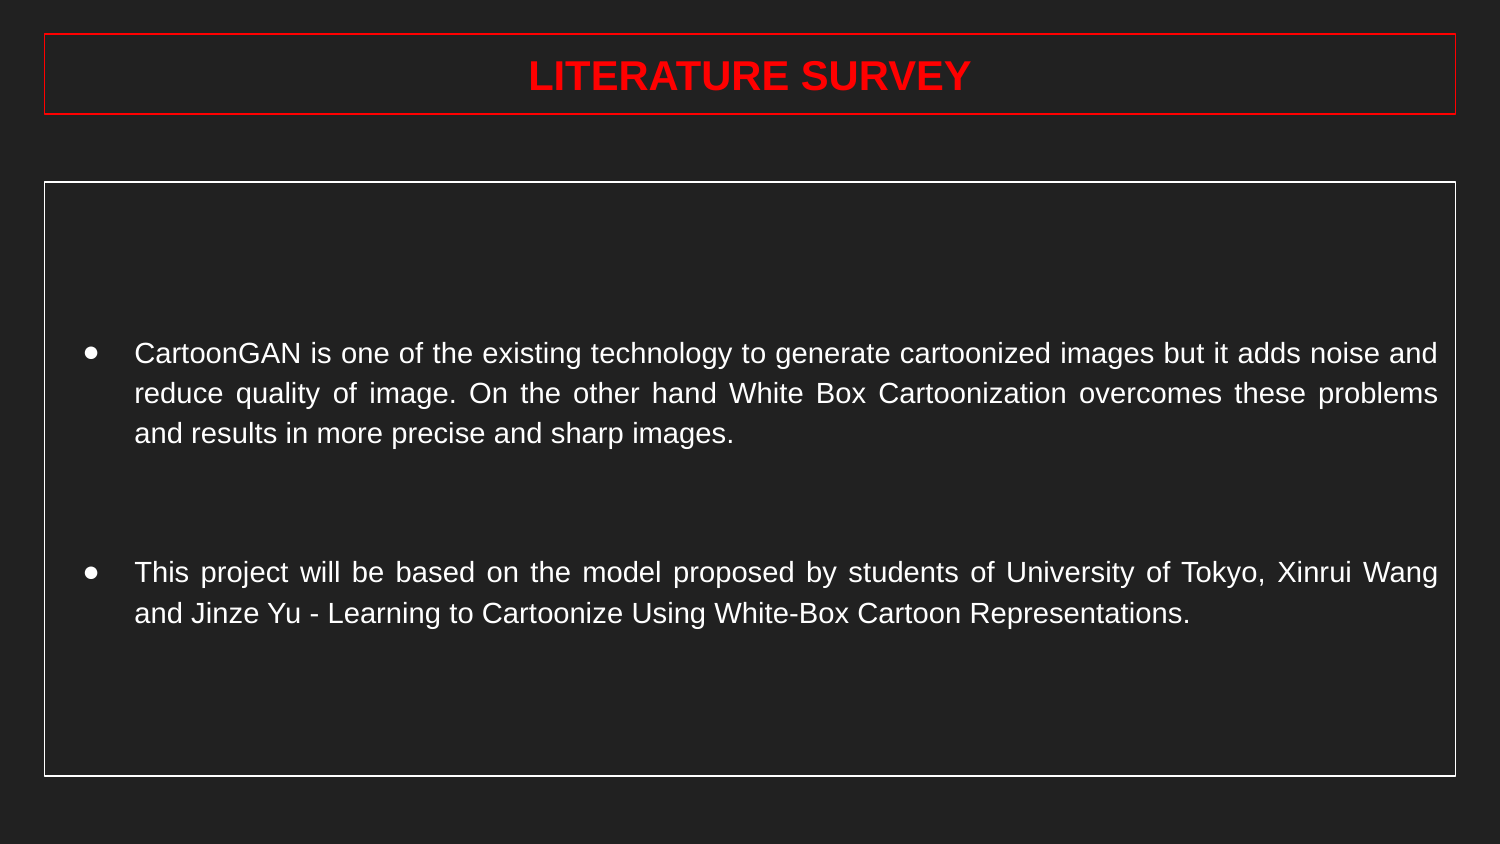

LITERATURE SURVEY
CartoonGAN is one of the existing technology to generate cartoonized images but it adds noise and reduce quality of image. On the other hand White Box Cartoonization overcomes these problems and results in more precise and sharp images.

This project will be based on the model proposed by students of University of Tokyo, Xinrui Wang and Jinze Yu - Learning to Cartoonize Using White-Box Cartoon Representations.